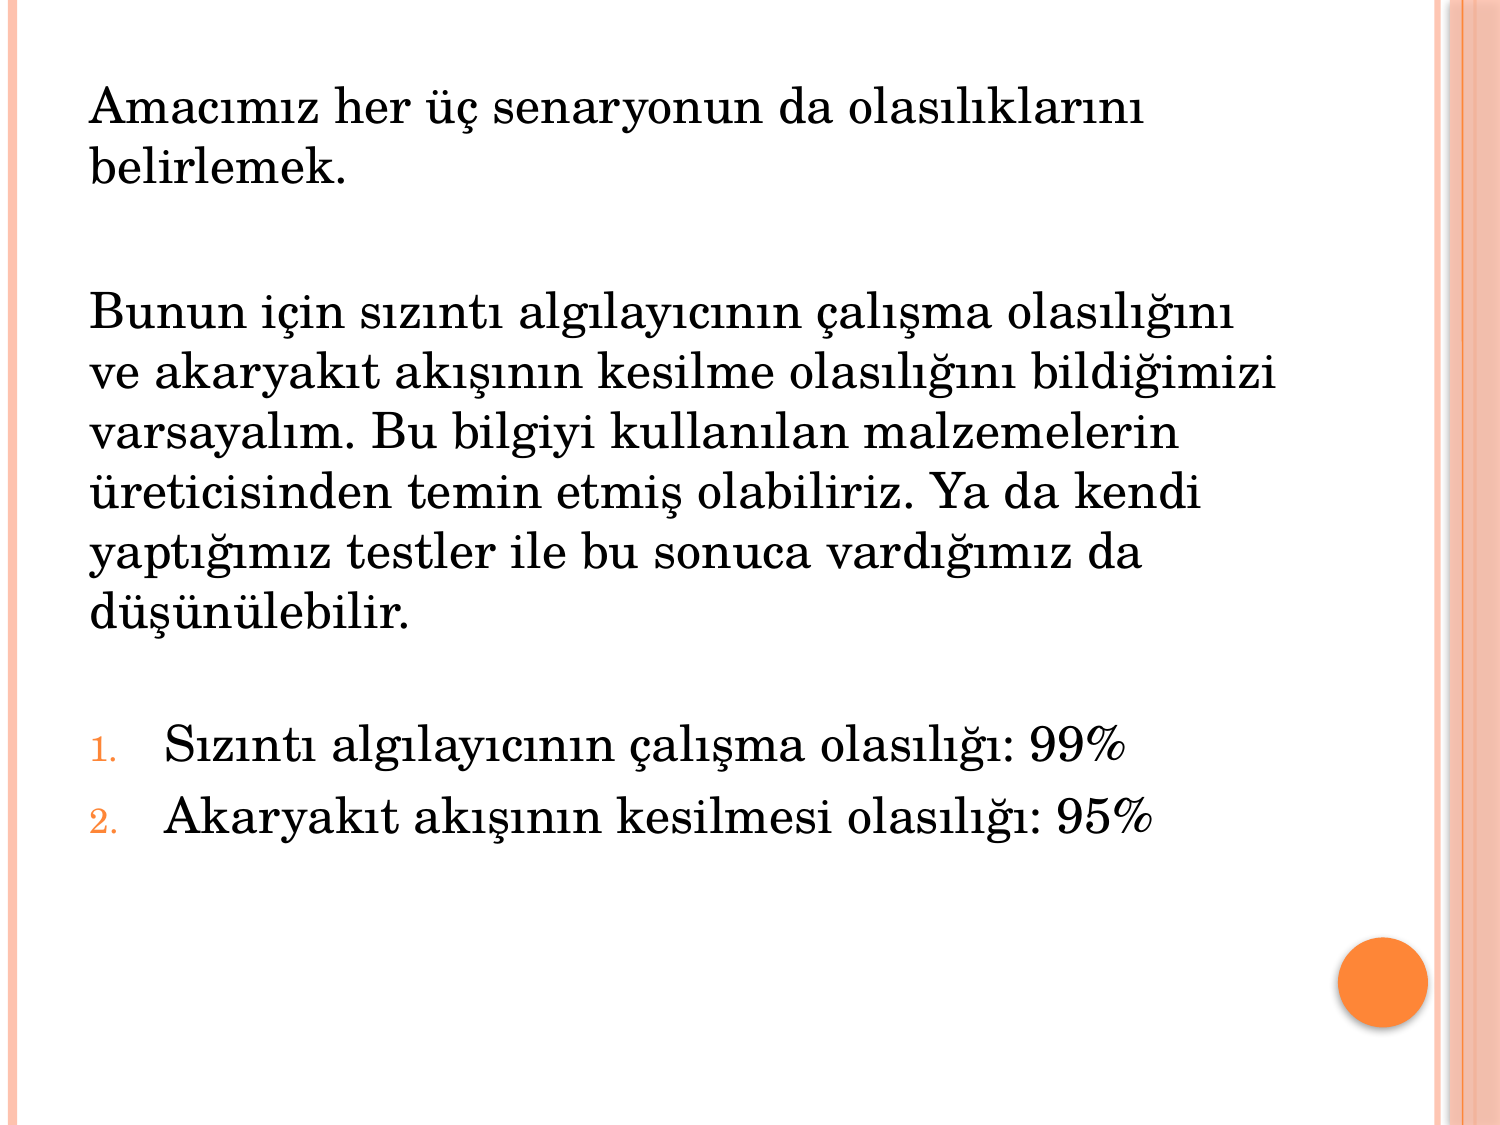

Amacımız her üç senaryonun da olasılıklarını belirlemek.

Bunun için sızıntı algılayıcının çalışma olasılığını ve akaryakıt akışının kesilme olasılığını bildiğimizi varsayalım. Bu bilgiyi kullanılan malzemelerin üreticisinden temin etmiş olabiliriz. Ya da kendi yaptığımız testler ile bu sonuca vardığımız da düşünülebilir.
Sızıntı algılayıcının çalışma olasılığı: 99%
Akaryakıt akışının kesilmesi olasılığı: 95%